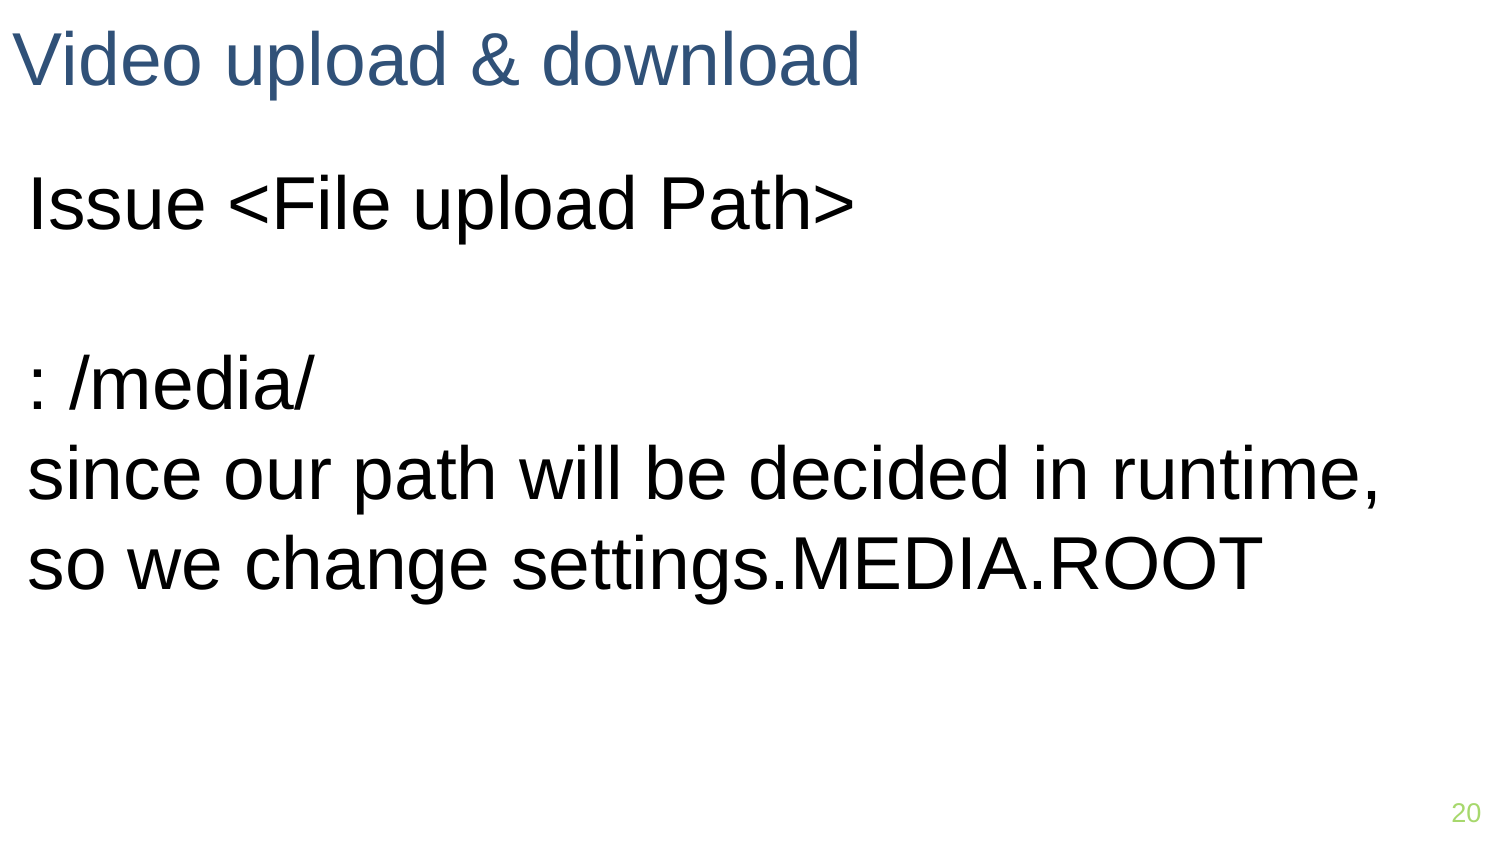

Video upload & download
Issue <File upload Path>

: /media/
since our path will be decided in runtime, so we change settings.MEDIA.ROOT

20